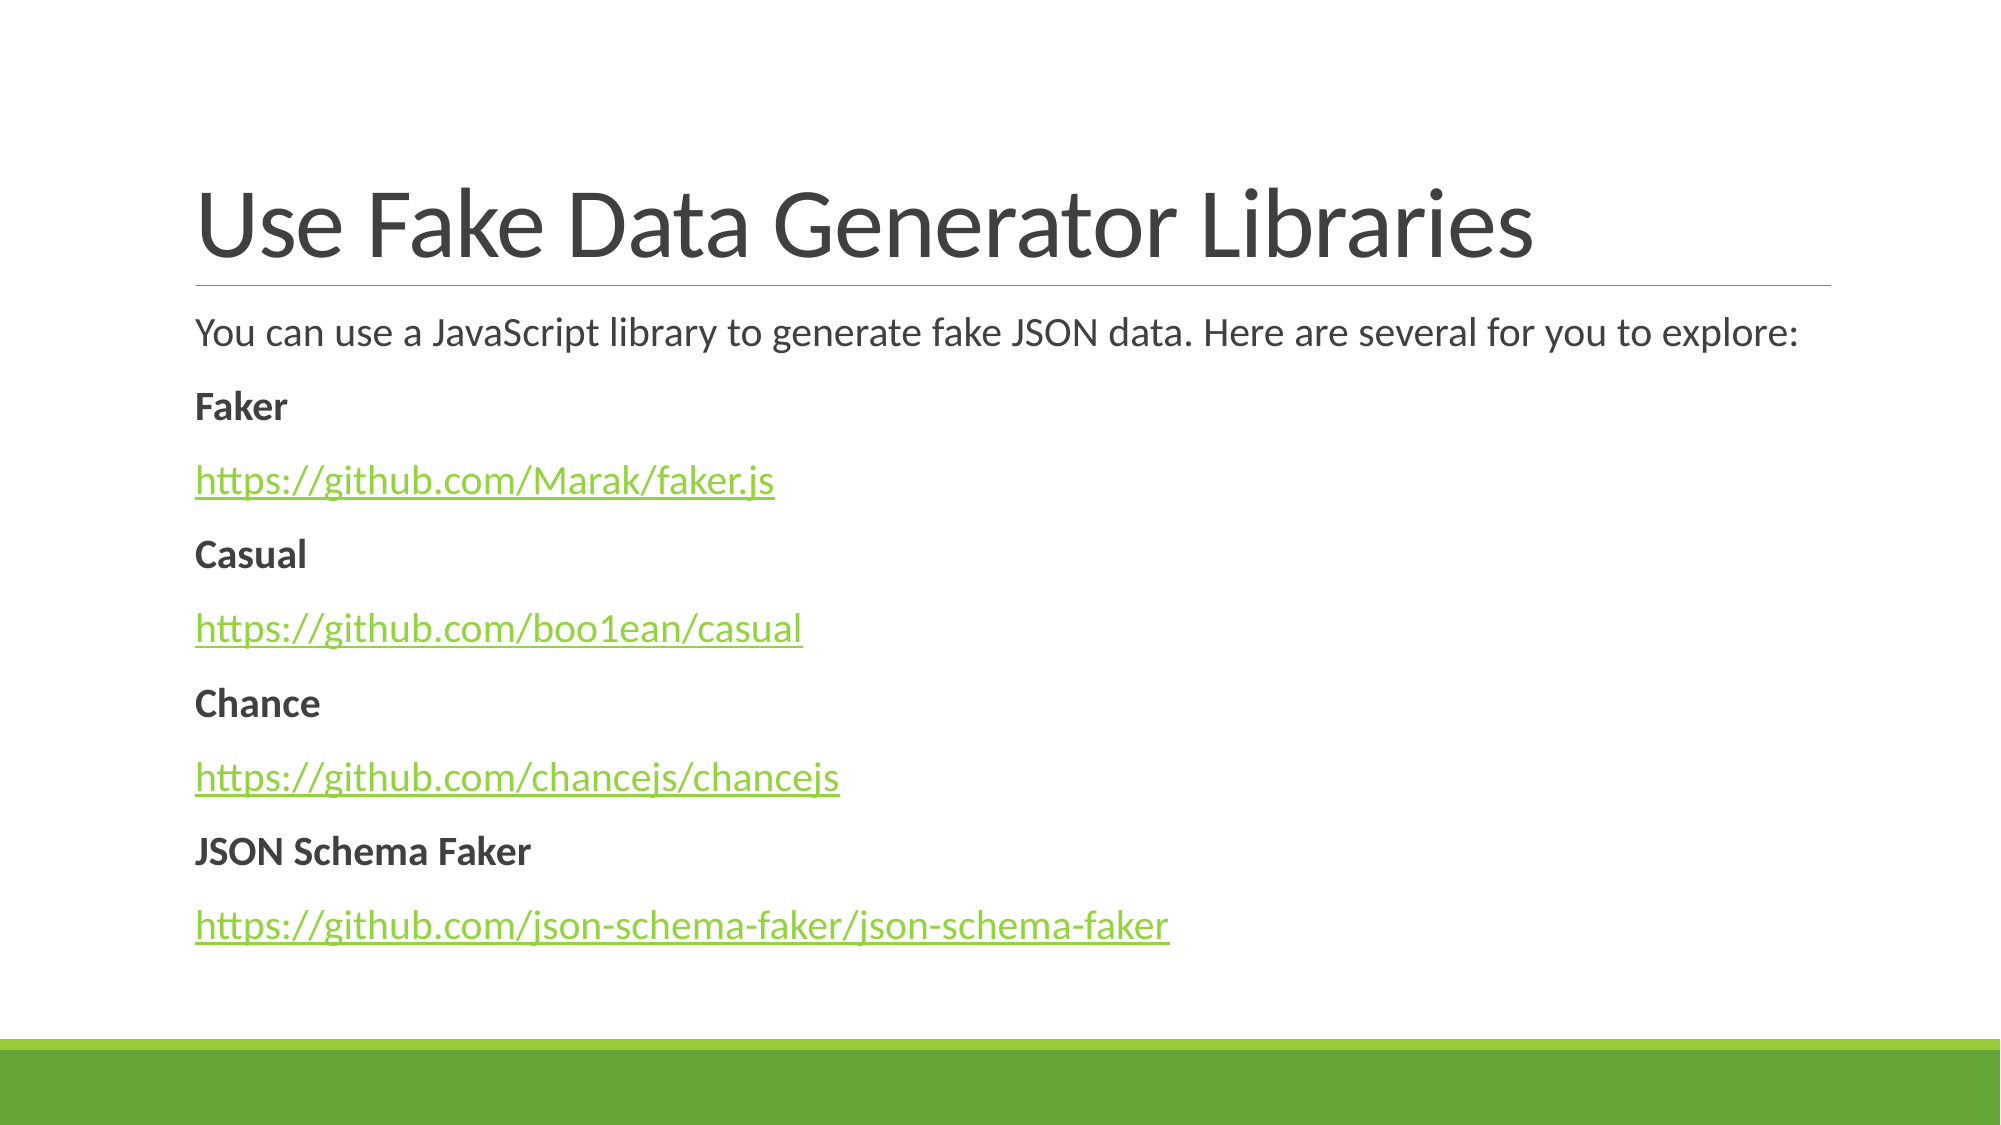

# Use Fake Data Generator Libraries
You can use a JavaScript library to generate fake JSON data. Here are several for you to explore:
Faker
https://github.com/Marak/faker.js
Casual
https://github.com/boo1ean/casual
Chance
https://github.com/chancejs/chancejs
JSON Schema Faker
https://github.com/json-schema-faker/json-schema-faker